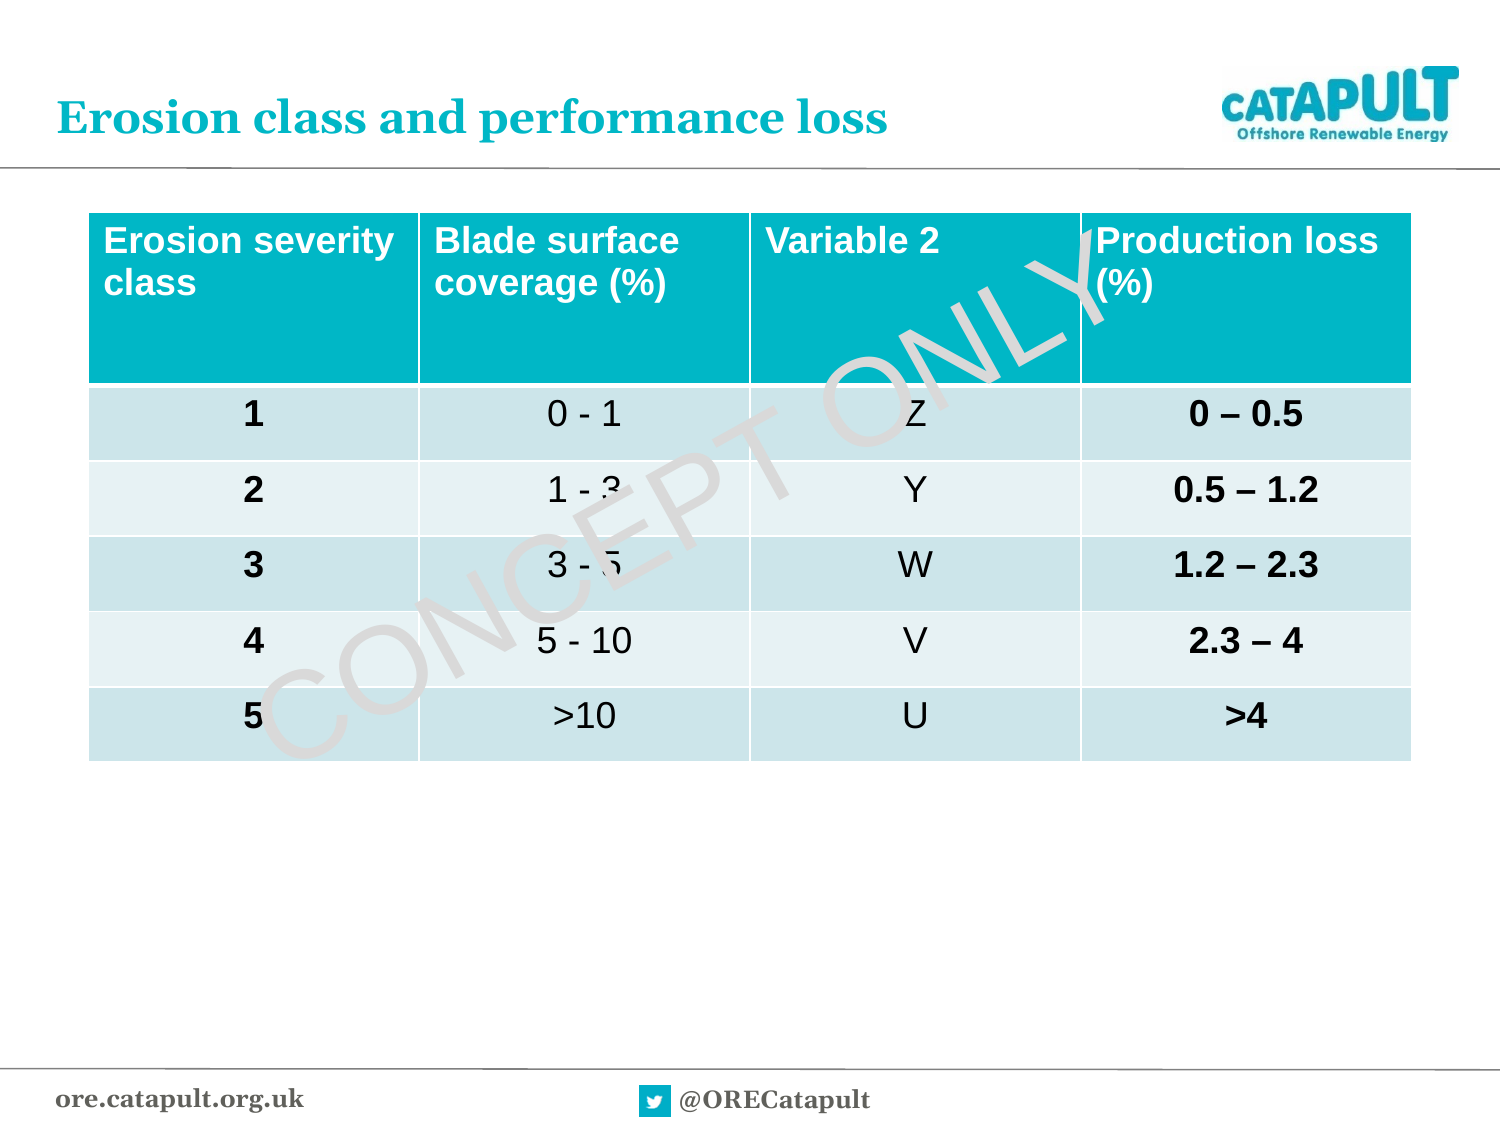

# Erosion class and performance loss
| Erosion severity class | Blade surface coverage (%) | Variable 2 | Production loss (%) |
| --- | --- | --- | --- |
| 1 | 0 - 1 | Z | 0 – 0.5 |
| 2 | 1 - 3 | Y | 0.5 – 1.2 |
| 3 | 3 - 5 | W | 1.2 – 2.3 |
| 4 | 5 - 10 | V | 2.3 – 4 |
| 5 | >10 | U | >4 |
CONCEPT ONLY